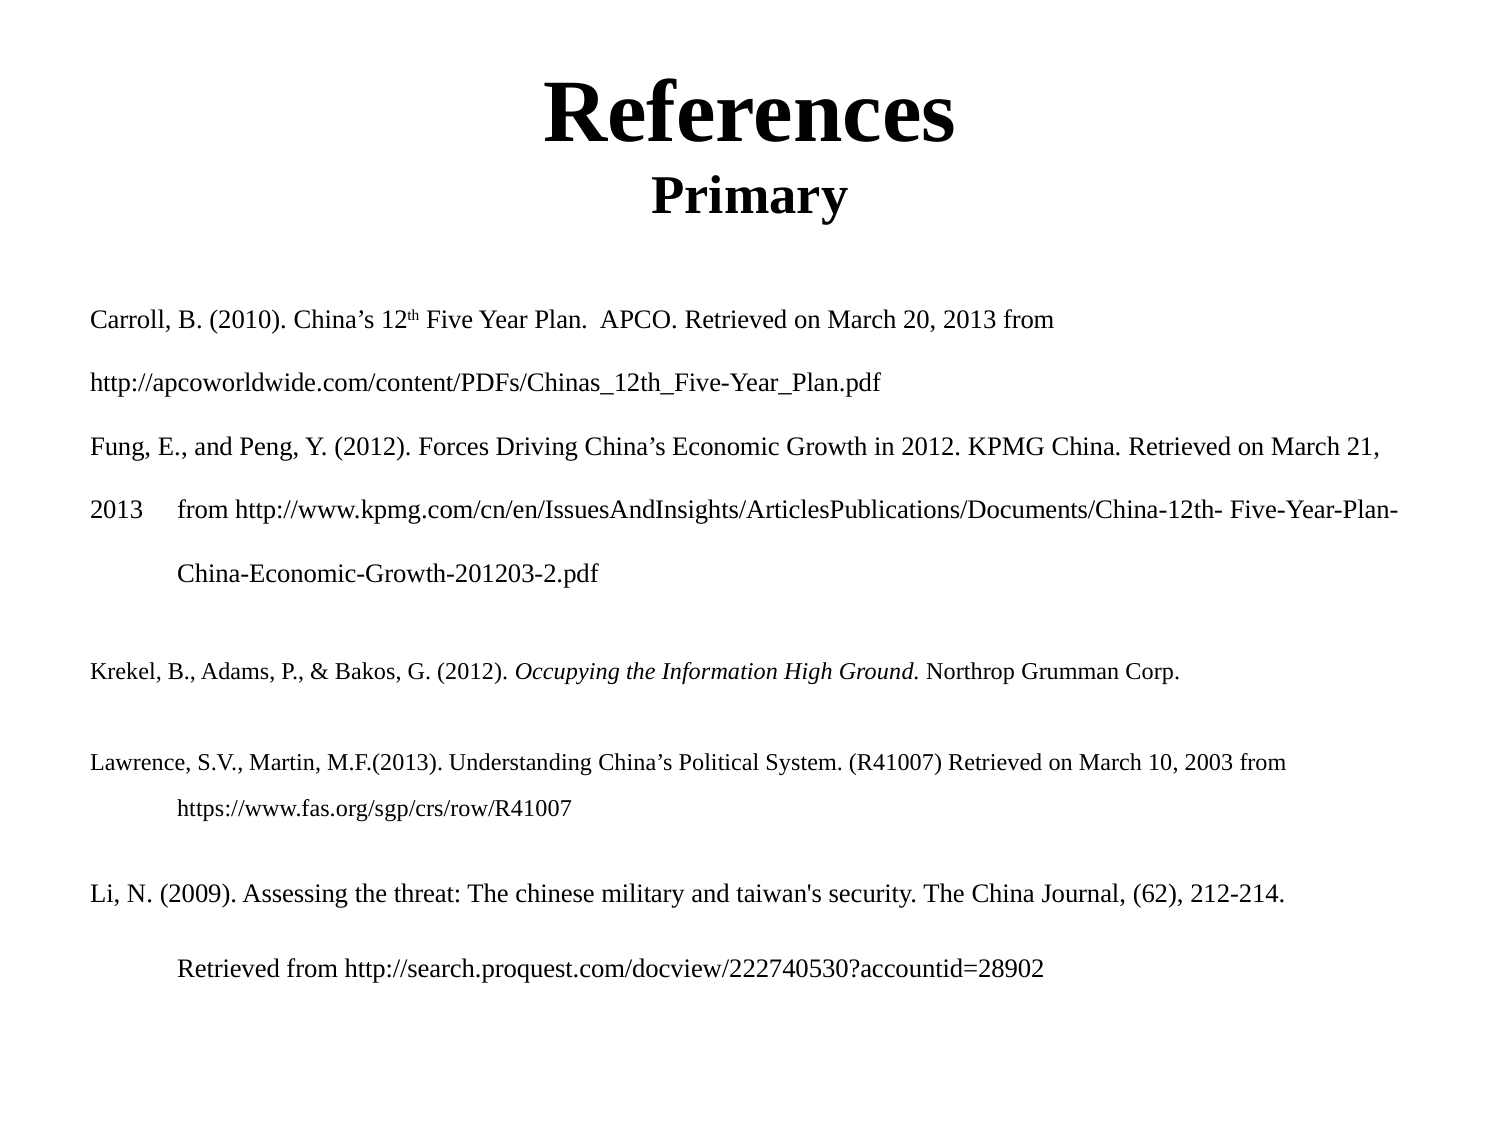

# References Primary
Carroll, B. (2010). China’s 12th Five Year Plan.  APCO. Retrieved on March 20, 2013 from 	http://apcoworldwide.com/content/PDFs/Chinas_12th_Five-Year_Plan.pdf
Fung, E., and Peng, Y. (2012). Forces Driving China’s Economic Growth in 2012. KPMG China. Retrieved on March 21, 2013 	from http://www.kpmg.com/cn/en/IssuesAndInsights/ArticlesPublications/Documents/China-12th- Five-Year-Plan-
	China-Economic-Growth-201203-2.pdf

Krekel, B., Adams, P., & Bakos, G. (2012). Occupying the Information High Ground. Northrop Grumman Corp.

Lawrence, S.V., Martin, M.F.(2013). Understanding China’s Political System. (R41007) Retrieved on March 10, 2003 from
	https://www.fas.org/sgp/crs/row/R41007
Li, N. (2009). Assessing the threat: The chinese military and taiwan's security. The China Journal, (62), 212-214.
	Retrieved from http://search.proquest.com/docview/222740530?accountid=28902